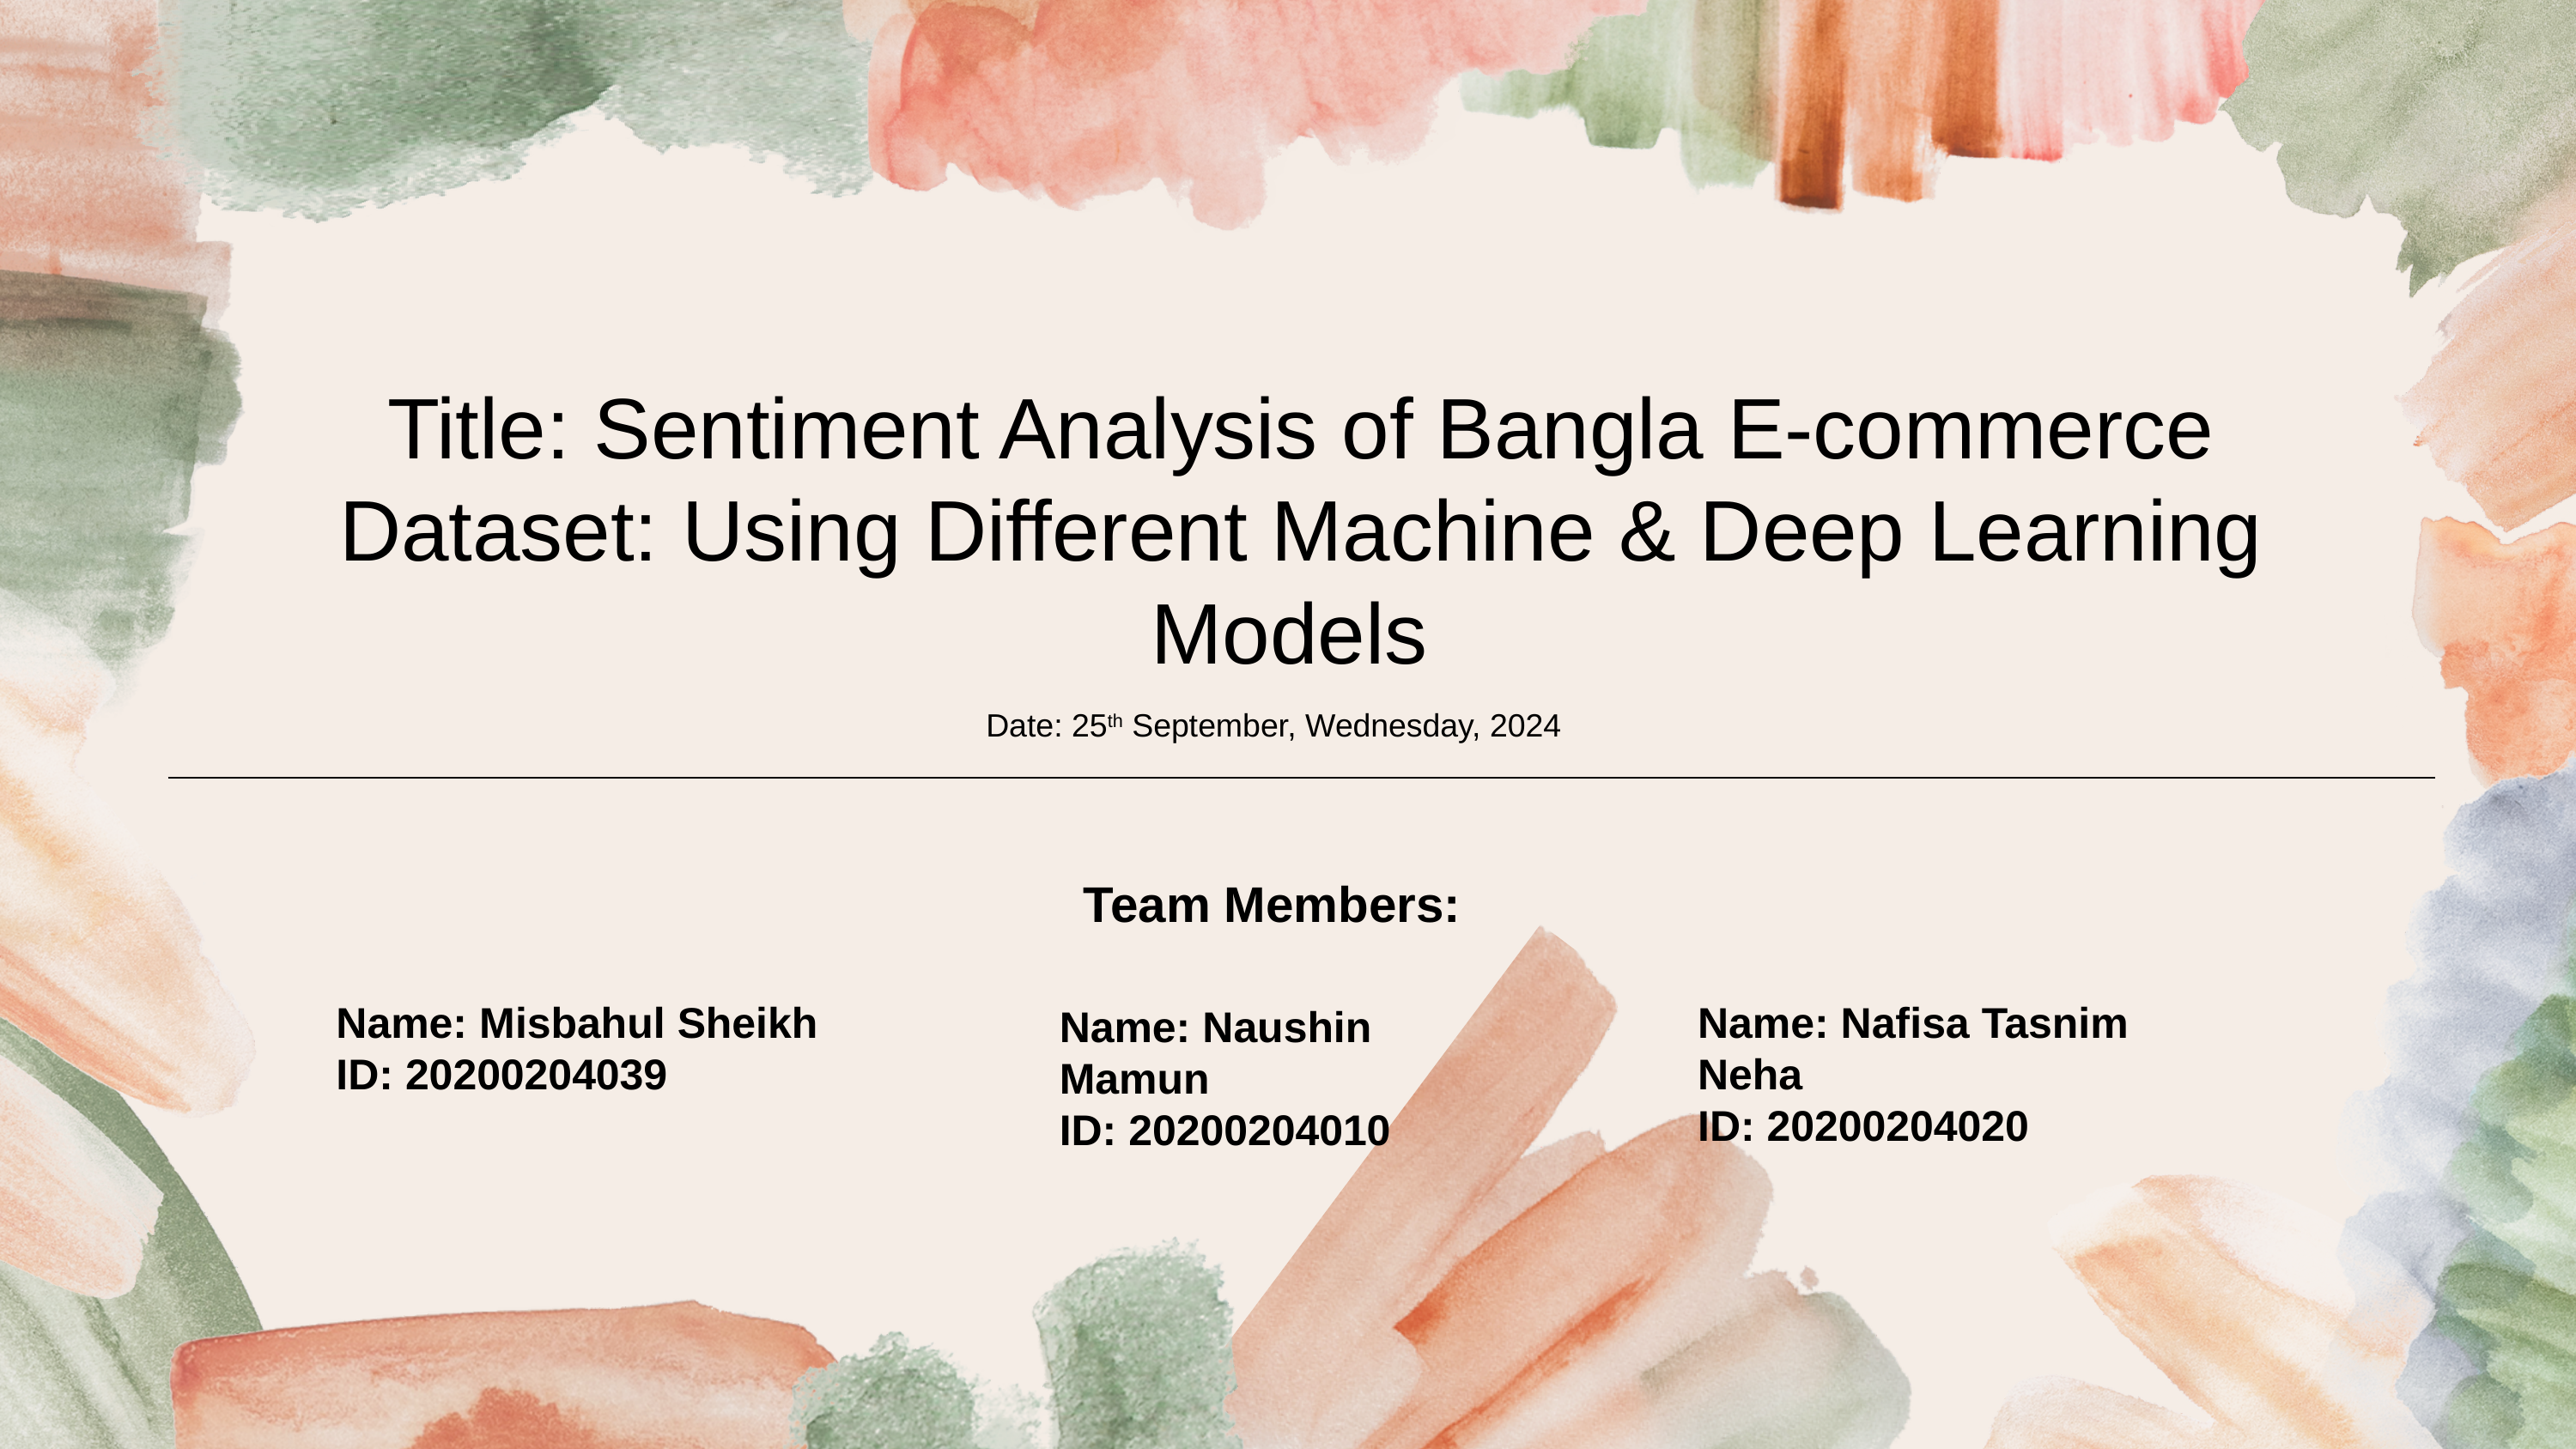

# Title: Sentiment Analysis of Bangla E-commerce Dataset: Using Different Machine & Deep Learning Models

Date: 25th September, Wednesday, 2024

Team Members:

Name: Misbahul Sheikh
ID: 20200204039
Name: Nafisa Tasnim Neha
ID: 20200204020
Name: Naushin Mamun
ID: 20200204010